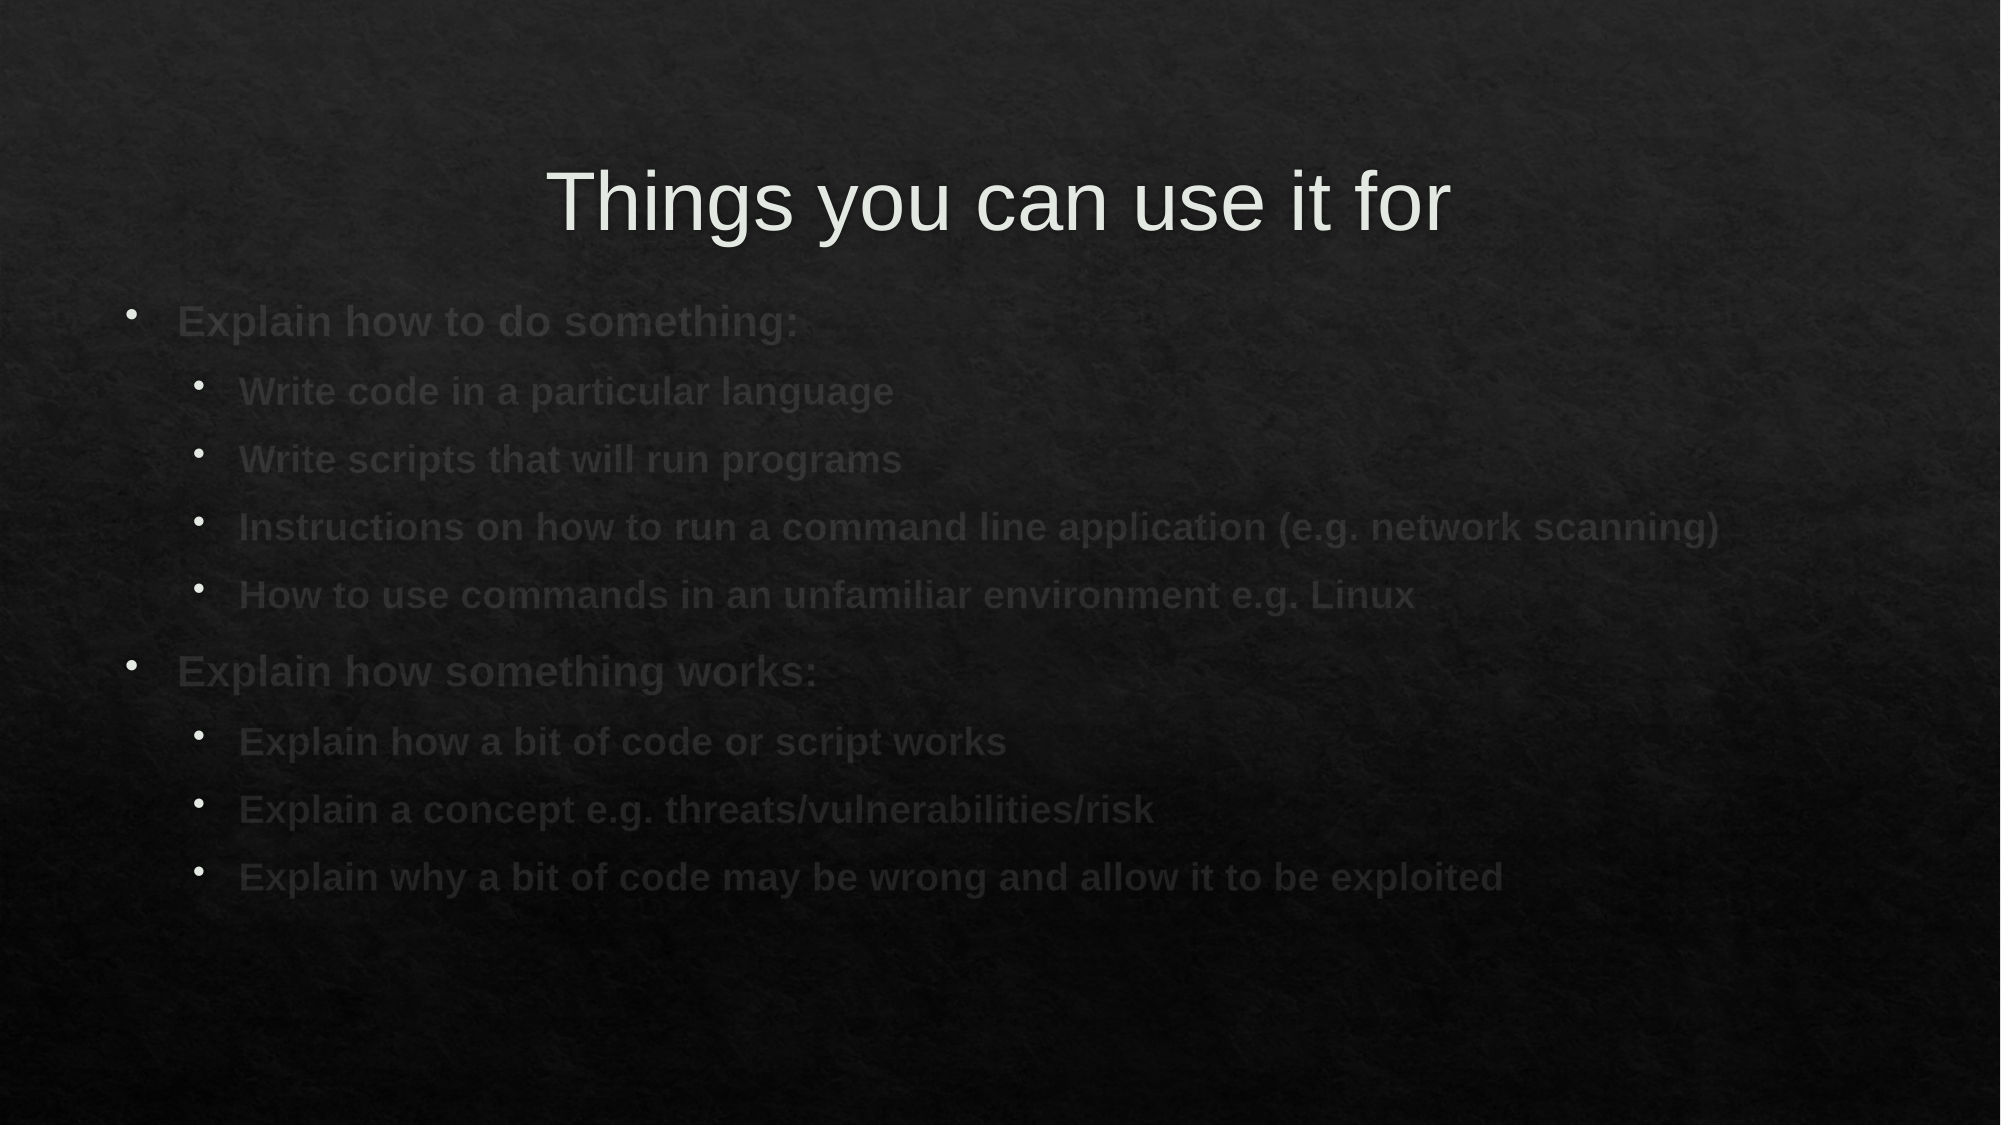

# Things you can use it for
Explain how to do something:
Write code in a particular language
Write scripts that will run programs
Instructions on how to run a command line application (e.g. network scanning)
How to use commands in an unfamiliar environment e.g. Linux
Explain how something works:
Explain how a bit of code or script works
Explain a concept e.g. threats/vulnerabilities/risk
Explain why a bit of code may be wrong and allow it to be exploited